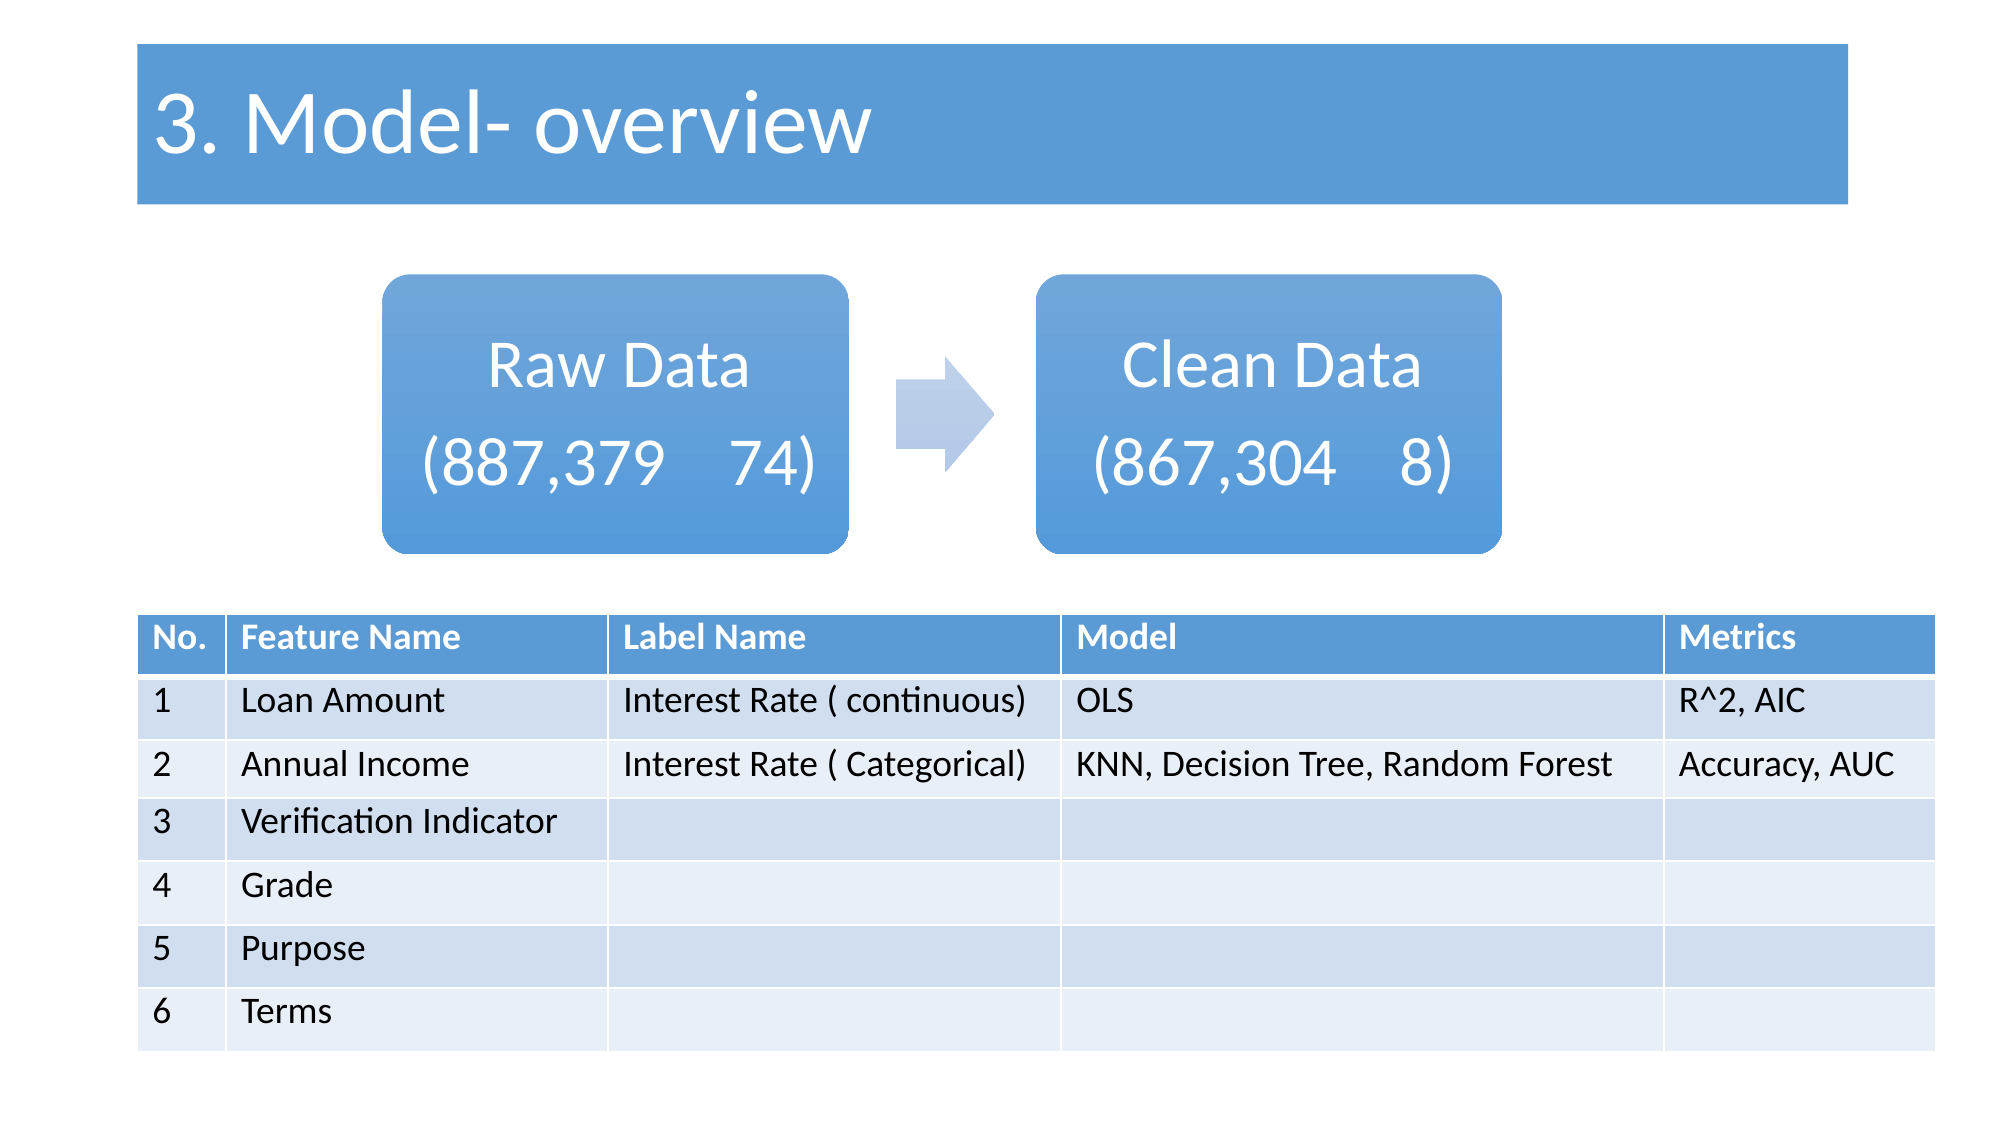

# 3. Model- overview
Raw Data
(887,379    74)

Clean Data
(867,304    8)
| No. | Feature Name | Label Name | Model | Metrics |
| --- | --- | --- | --- | --- |
| 1 | Loan Amount | Interest Rate ( continuous) | OLS | R^2, AIC |
| 2 | Annual Income | Interest Rate ( Categorical) | KNN, Decision Tree, Random Forest | Accuracy, AUC |
| 3 | Verification Indicator |  |  |  |
| 4 | Grade |  |  |  |
| 5 | Purpose |  |  |  |
| 6 | Terms |  |  |  |